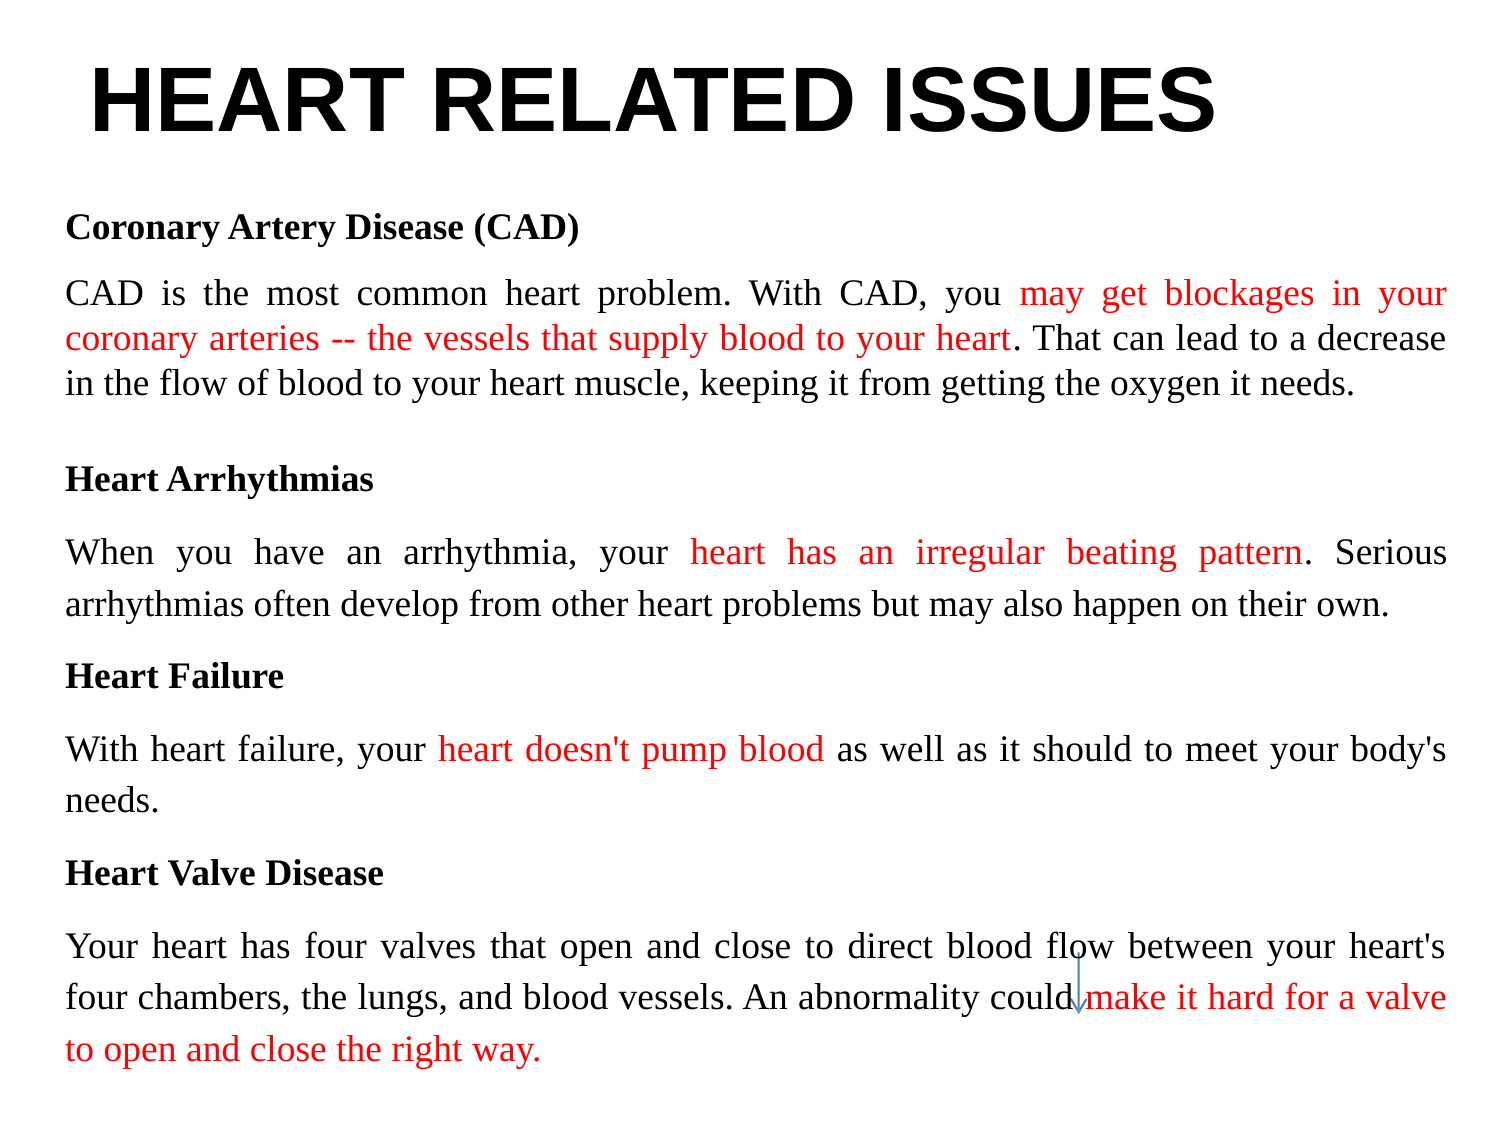

# HEART RELATED ISSUES
Coronary Artery Disease (CAD)
CAD is the most common heart problem. With CAD, you may get blockages in your coronary arteries -- the vessels that supply blood to your heart. That can lead to a decrease in the flow of blood to your heart muscle, keeping it from getting the oxygen it needs.

Heart Arrhythmias
When you have an arrhythmia, your heart has an irregular beating pattern. Serious arrhythmias often develop from other heart problems but may also happen on their own.
Heart Failure
With heart failure, your heart doesn't pump blood as well as it should to meet your body's needs.
Heart Valve Disease
Your heart has four valves that open and close to direct blood flow between your heart's four chambers, the lungs, and blood vessels. An abnormality could make it hard for a valve to open and close the right way.